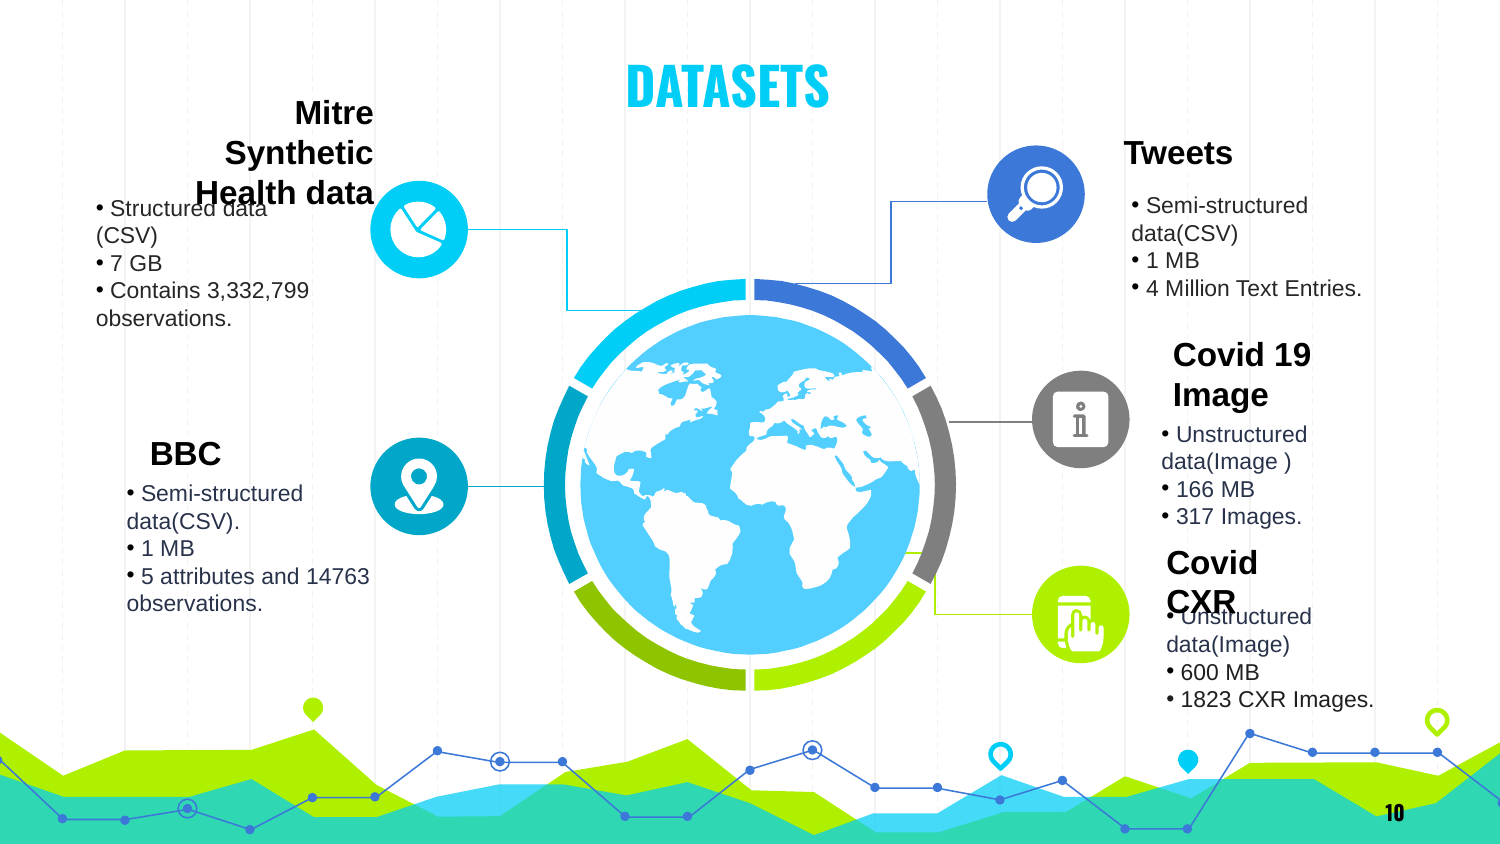

# DATASETS
Mitre Synthetic Health data
Tweets

 Semi-structured data(CSV)
 1 MB
 4 Million Text Entries.

 Structured data (CSV)
 7 GB
 Contains 3,332,799 observations.

Covid 19 Image

 Unstructured data(Image )
 166 MB
 317 Images.
BBC

 Semi-structured data(CSV).
 1 MB
 5 attributes and 14763 observations.

Covid CXR

 Unstructured data(Image)
 600 MB
 1823 CXR Images.

                                                          10